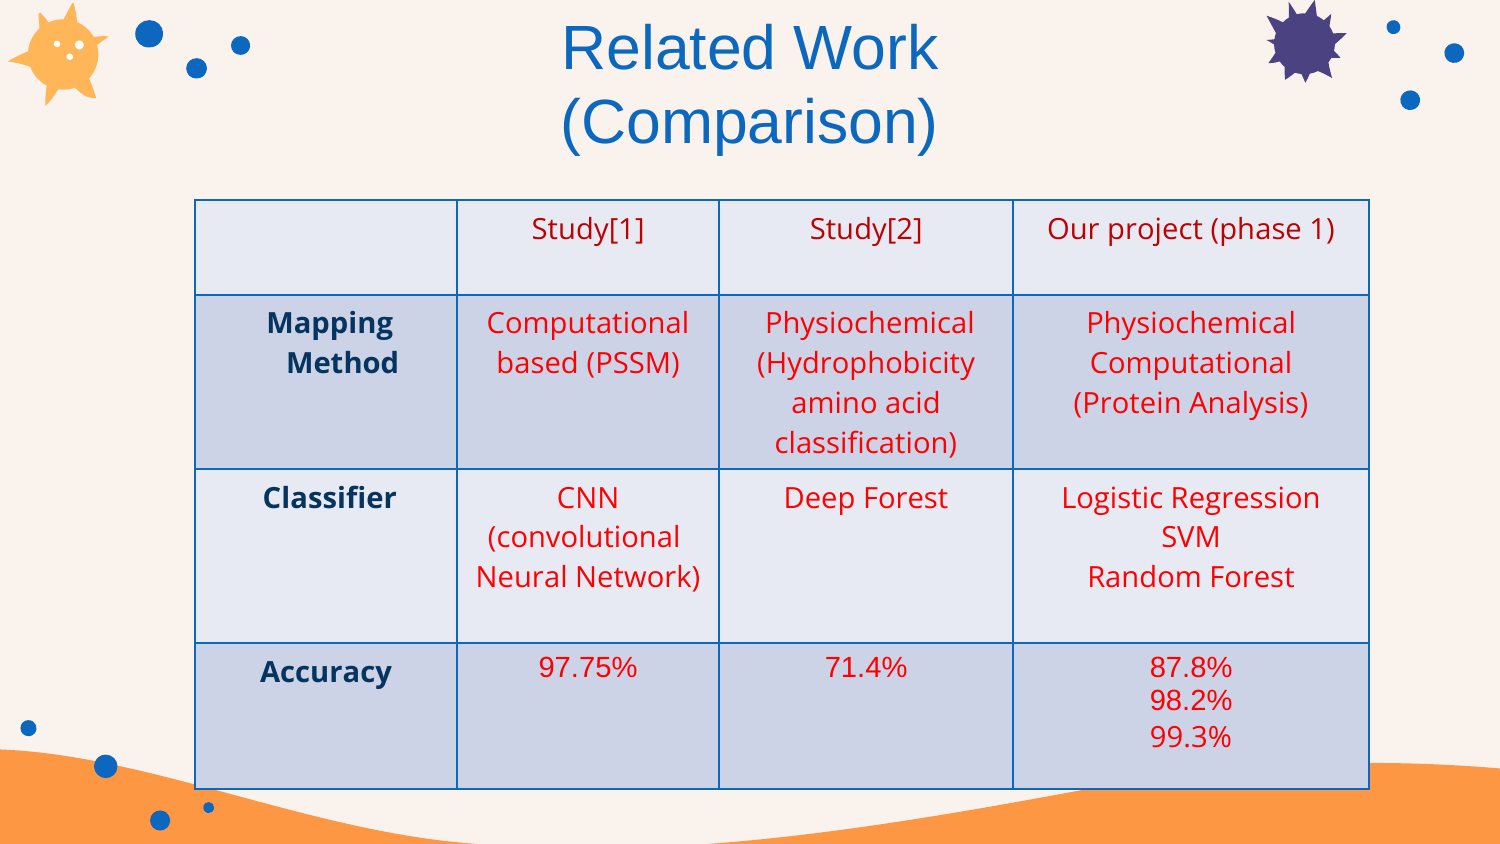

# Related Work (Comparison)
|  | Study[1] | Study[2] | Our project (phase 1) |
| --- | --- | --- | --- |
| Mapping Method | Computational based (PSSM) | Physiochemical (Hydrophobicity amino acid classification) | Physiochemical Computational (Protein Analysis) |
| Classifier | CNN (convolutional Neural Network) | Deep Forest | Logistic Regression SVM Random Forest |
| Accuracy | 97.75% | 71.4% | 87.8% 98.2% 99.3% |